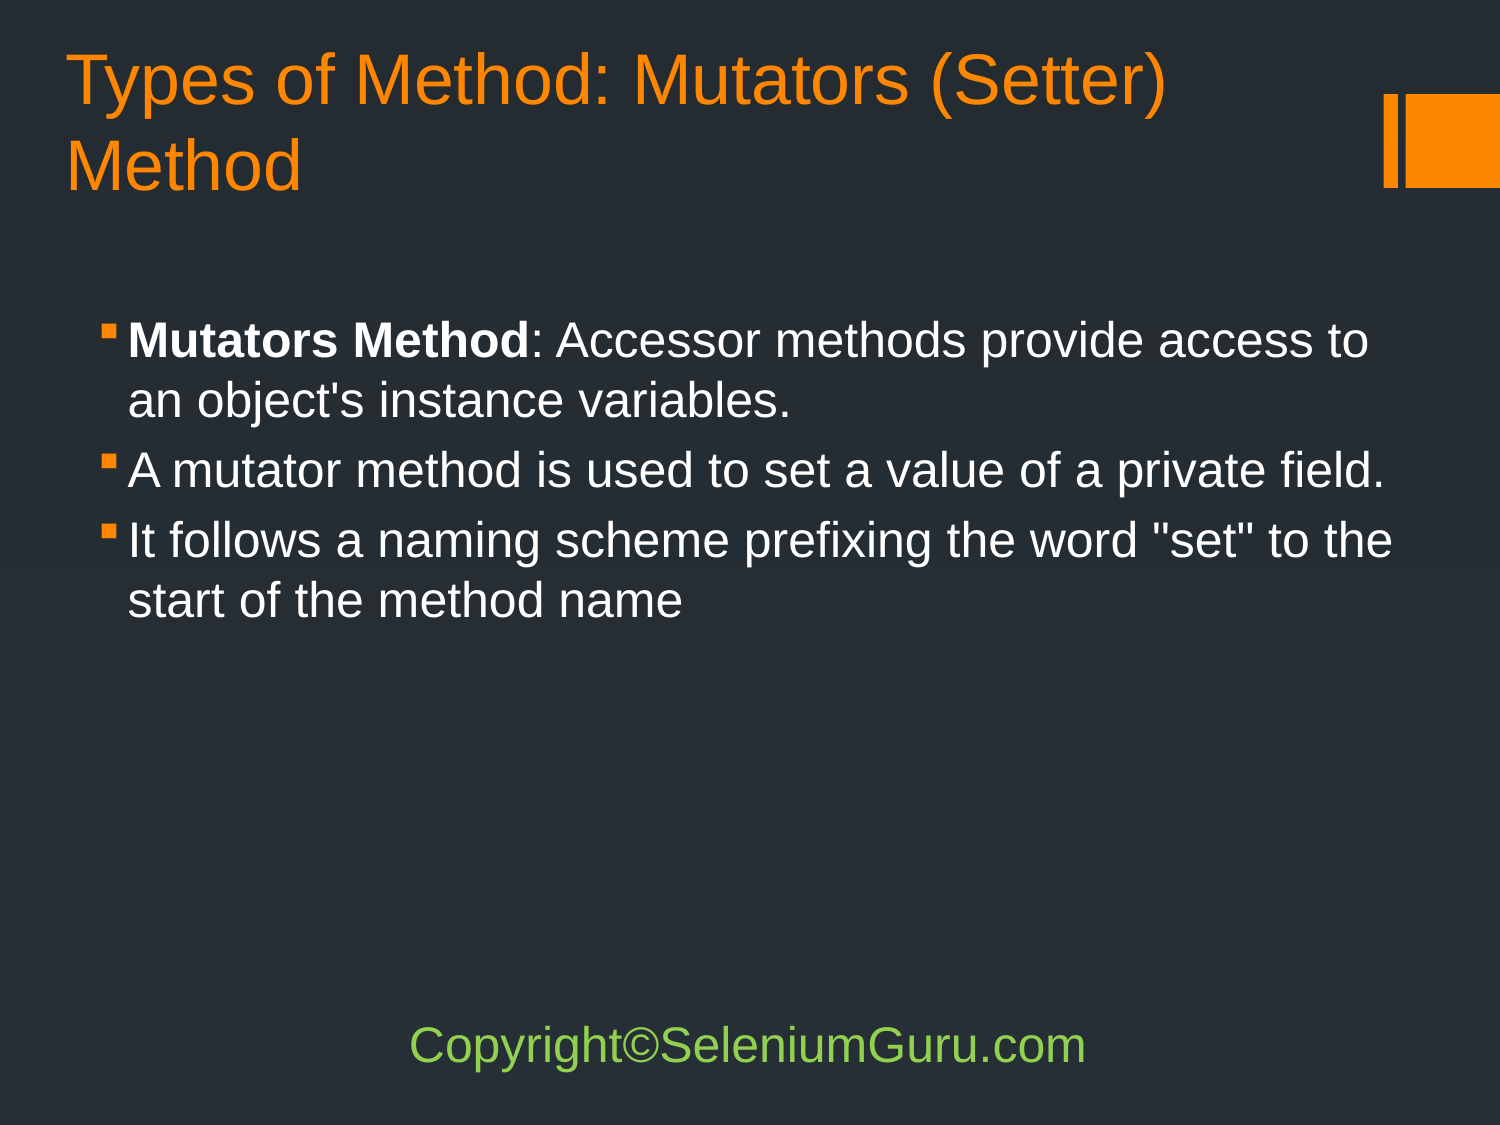

# Types of Method: Mutators (Setter) Method
Mutators Method: Accessor methods provide access to an object's instance variables.
A mutator method is used to set a value of a private field.
It follows a naming scheme prefixing the word "set" to the start of the method name

Copyright©SeleniumGuru.com